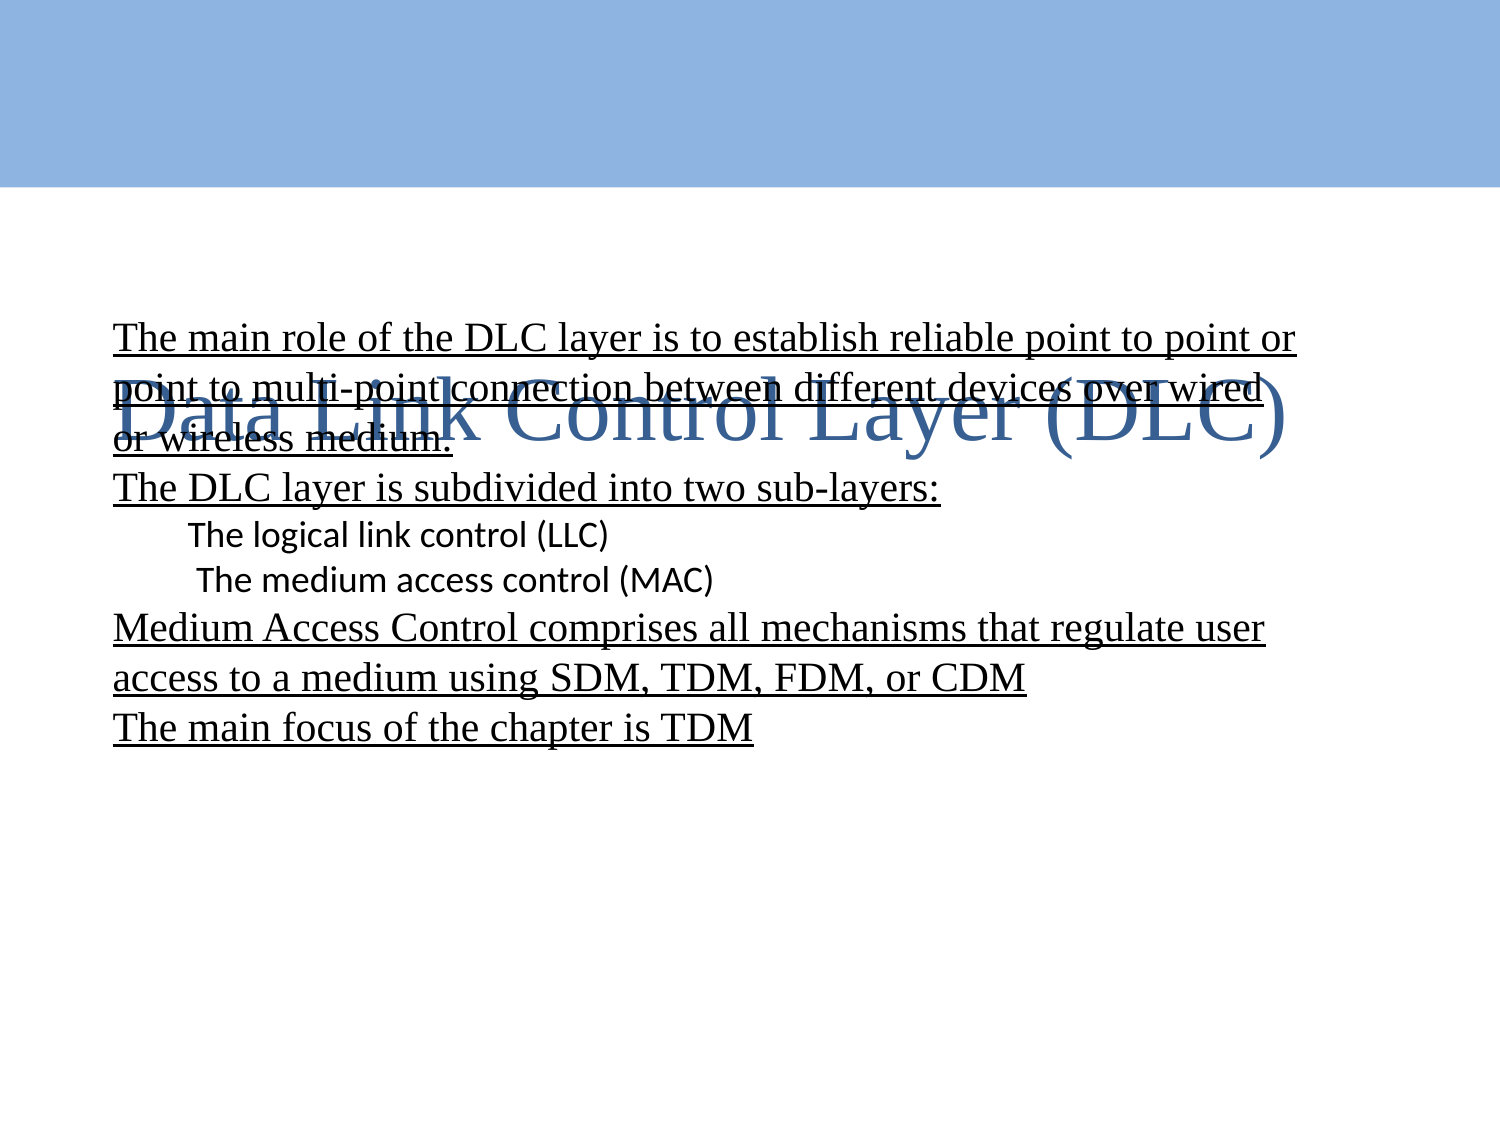

The main role of the DLC layer is to establish reliable point to point or point to multi-point connection between different devices over wired or wireless medium.
The DLC layer is subdivided into two sub-layers:
The logical link control (LLC)
 The medium access control (MAC)
Medium Access Control comprises all mechanisms that regulate user access to a medium using SDM, TDM, FDM, or CDM
The main focus of the chapter is TDM
Data Link Control Layer (DLC)